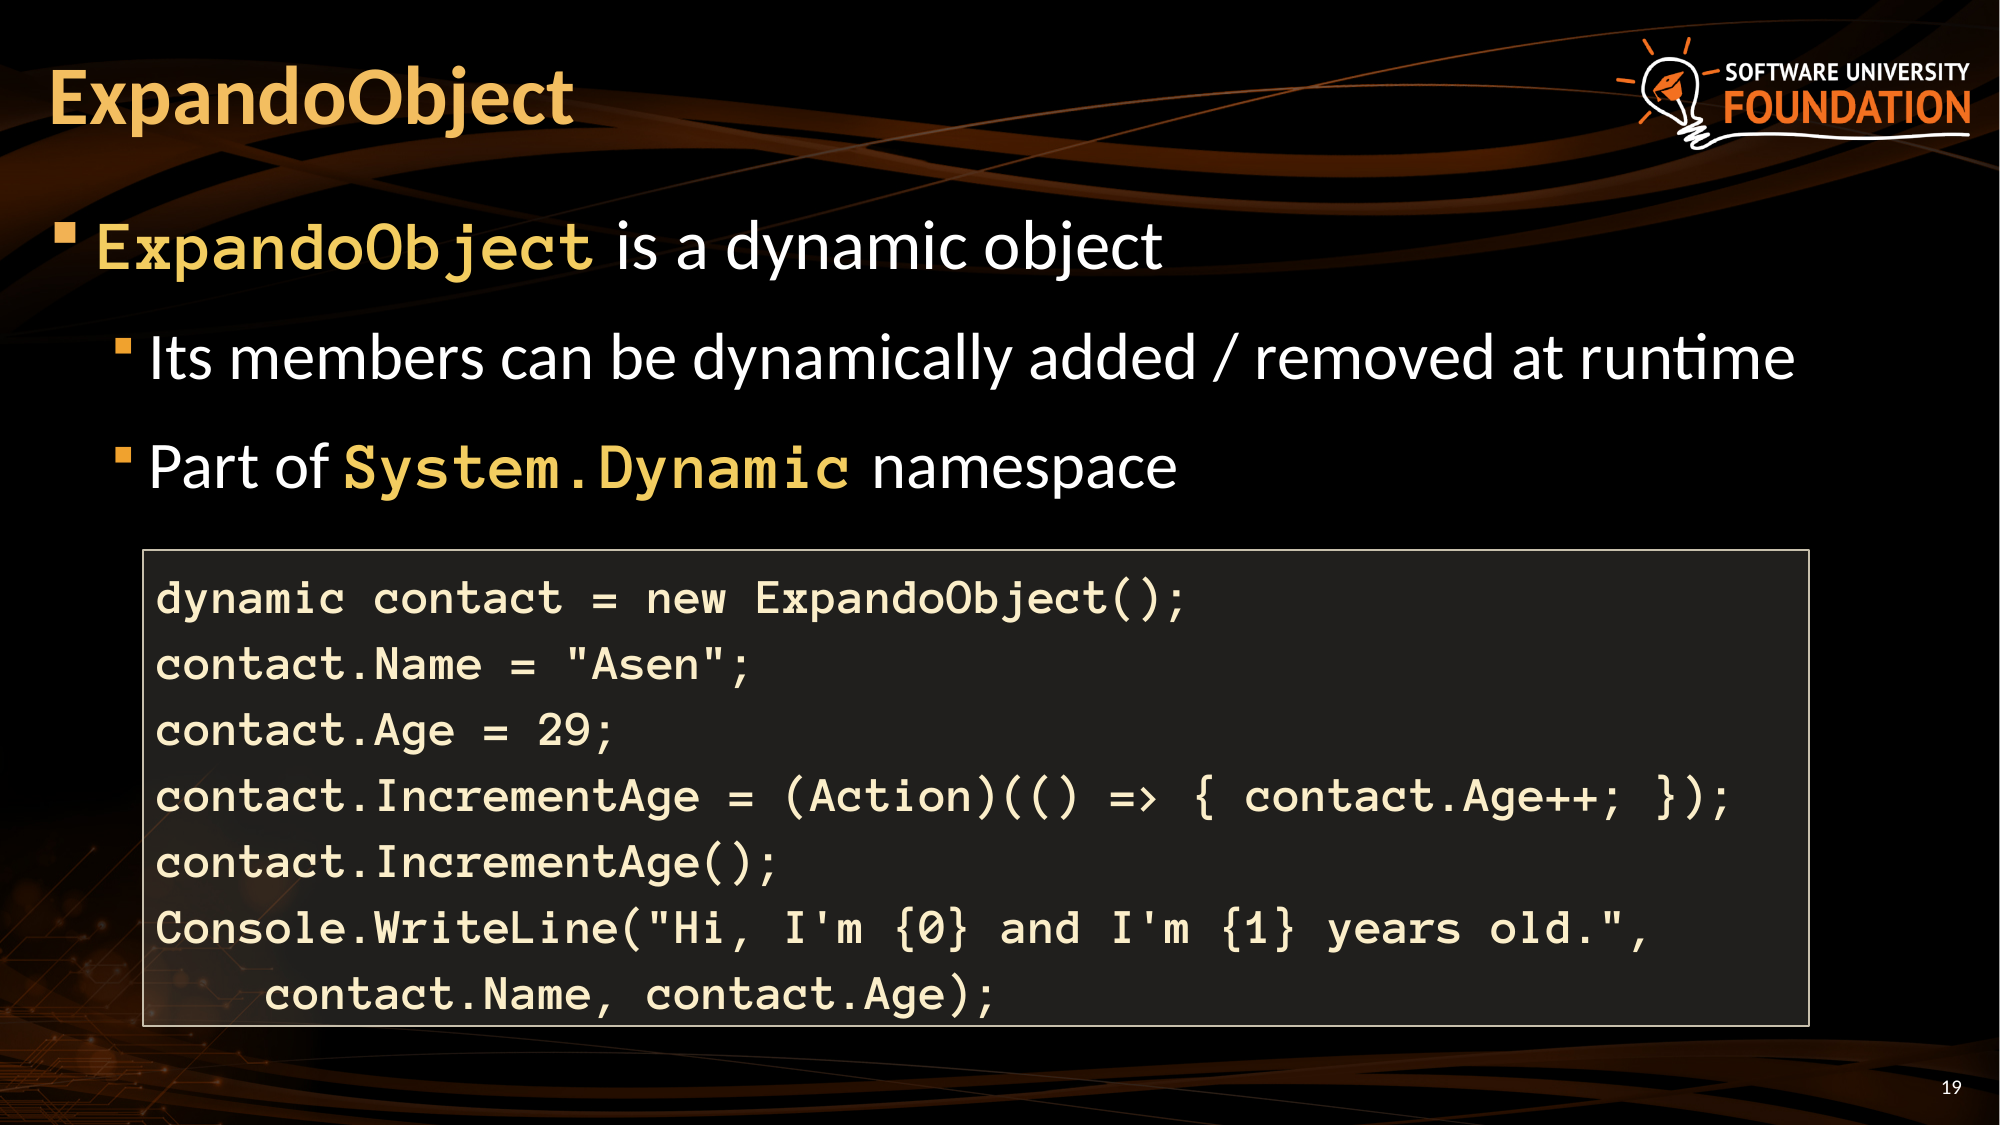

# ExpandoObject
ExpandoObject is a dynamic object
Its members can be dynamically added / removed at runtime
Part of System.Dynamic namespace
dynamic contact = new ExpandoObject();
contact.Name = "Asen";
contact.Age = 29;
contact.IncrementAge = (Action)(() => { contact.Age++; });
contact.IncrementAge();
Console.WriteLine("Hi, I'm {0} and I'm {1} years old.",
    contact.Name, contact.Age);
19